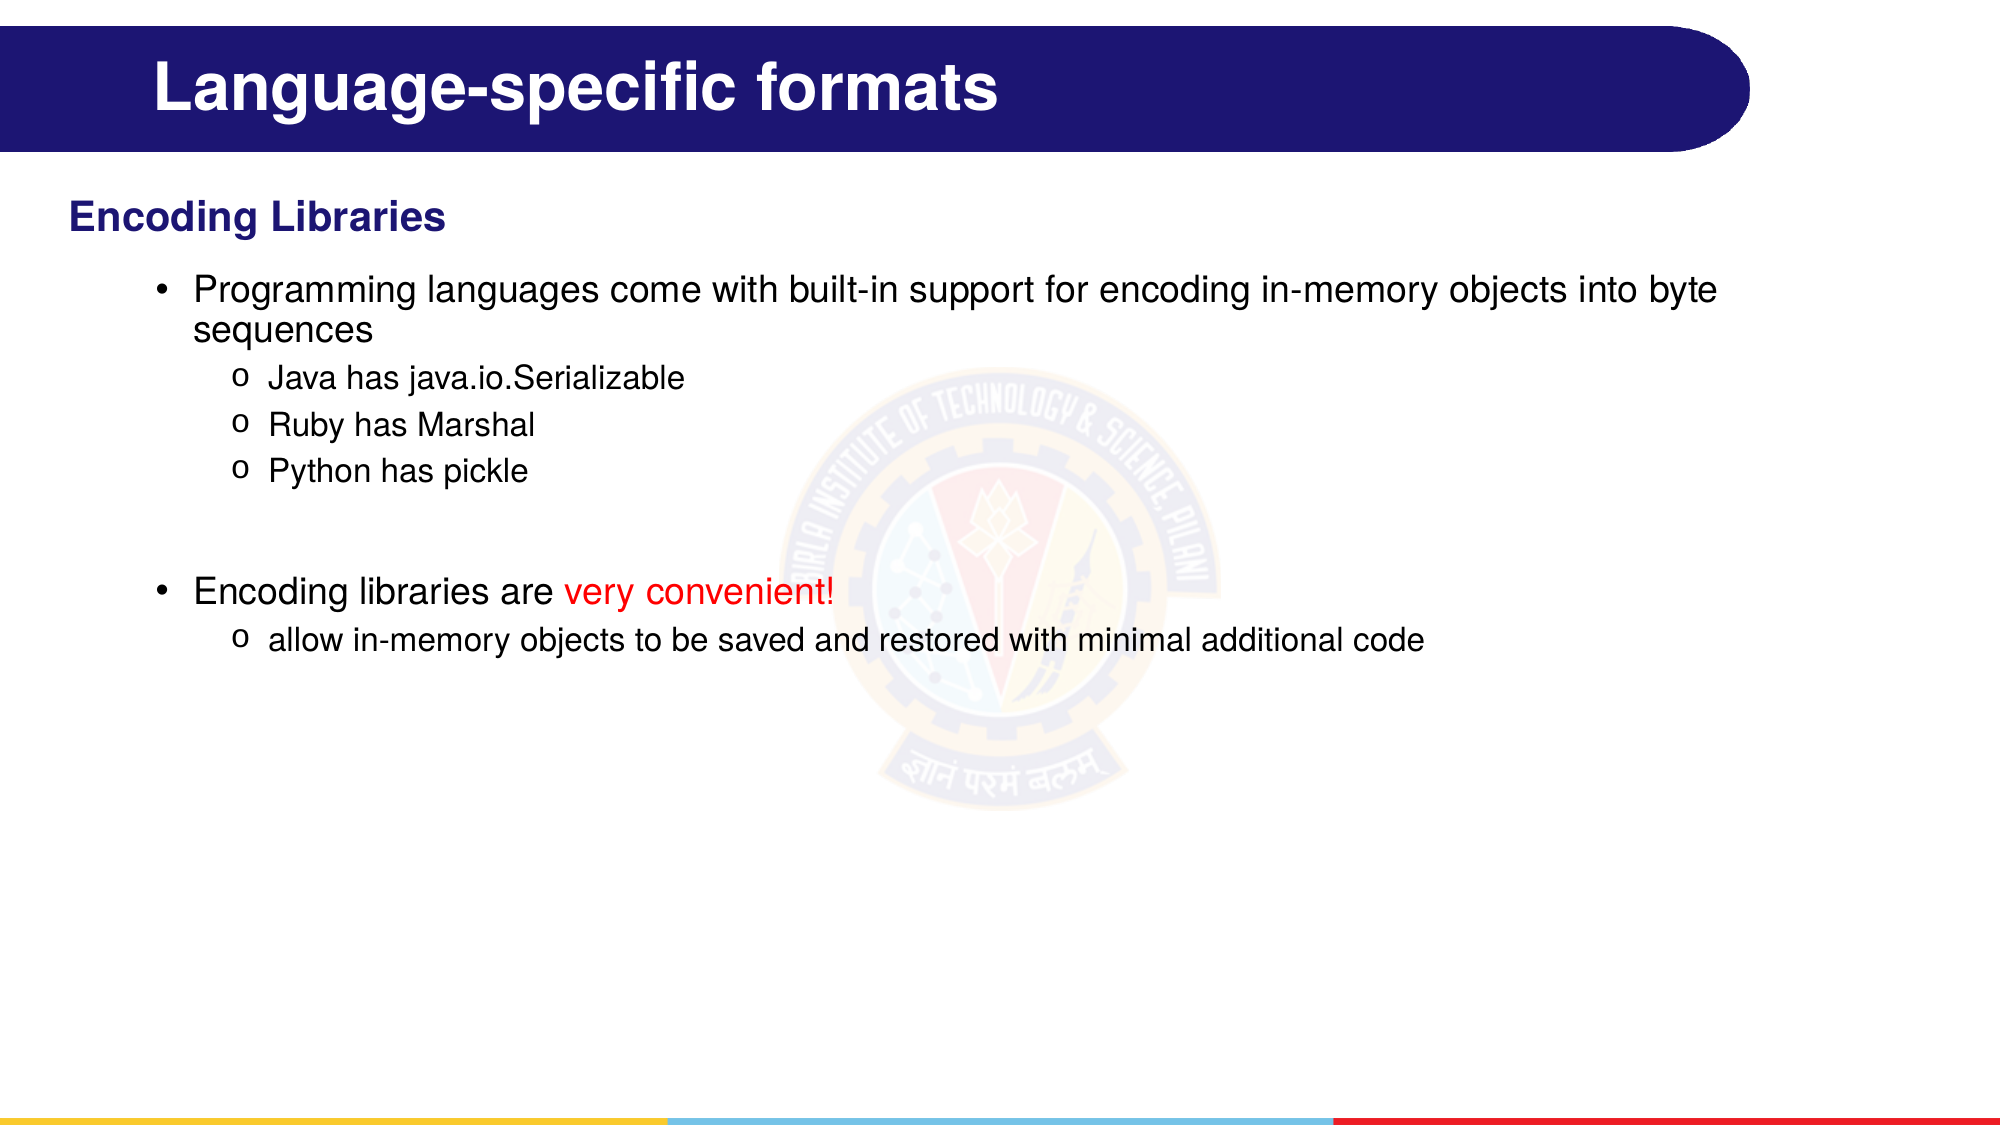

# Language-specific formats
Encoding Libraries
Programming languages come with built-in support for encoding in-memory objects into byte sequences
Java has java.io.Serializable
Ruby has Marshal
Python has pickle

Encoding libraries are very convenient!
allow in-memory objects to be saved and restored with minimal additional code